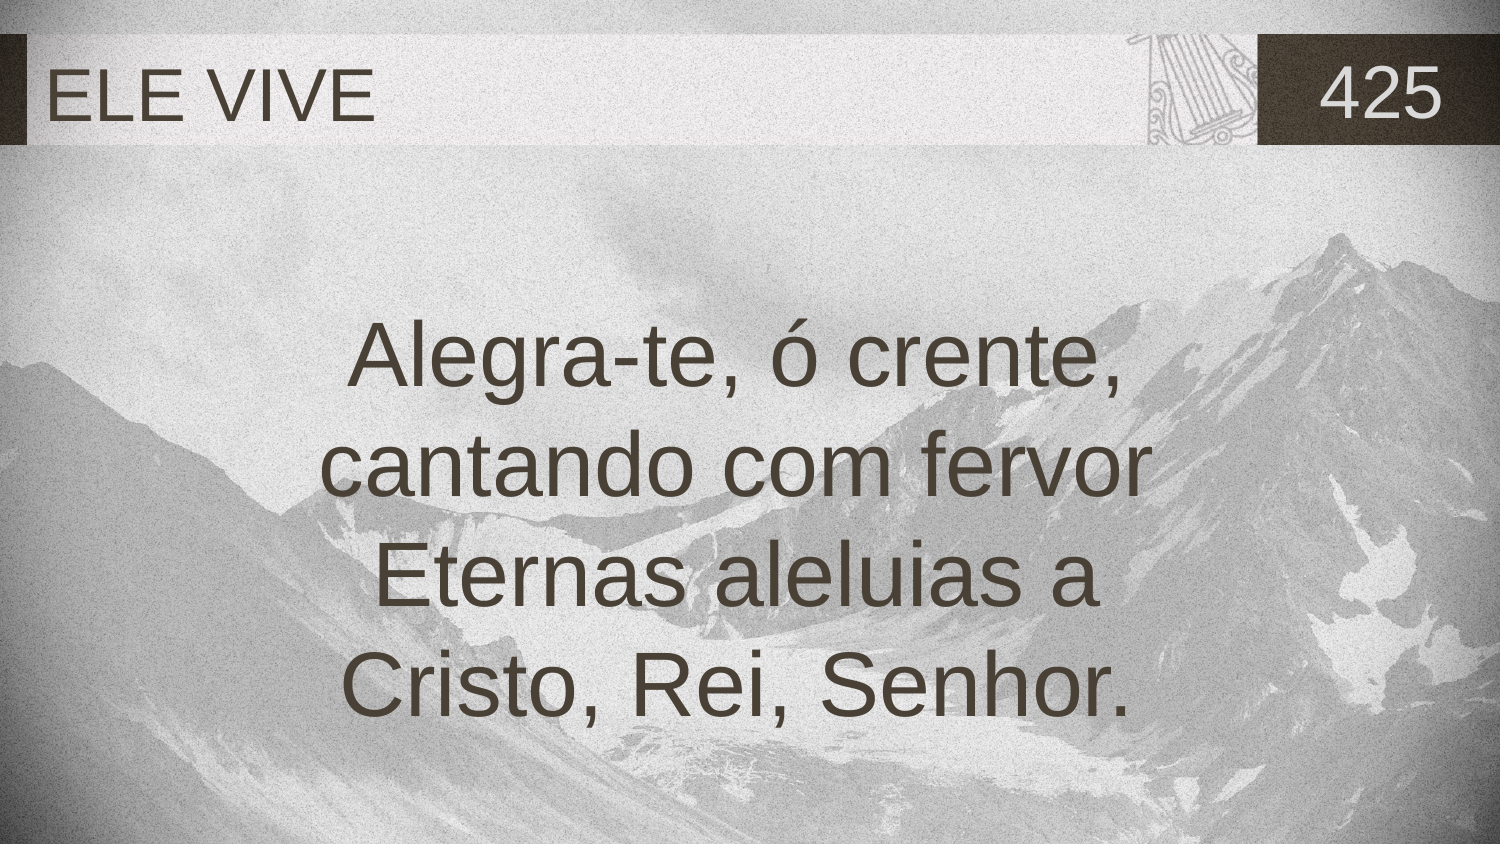

# ELE VIVE
425
Alegra-te, ó crente,
cantando com fervor
Eternas aleluias a
Cristo, Rei, Senhor.